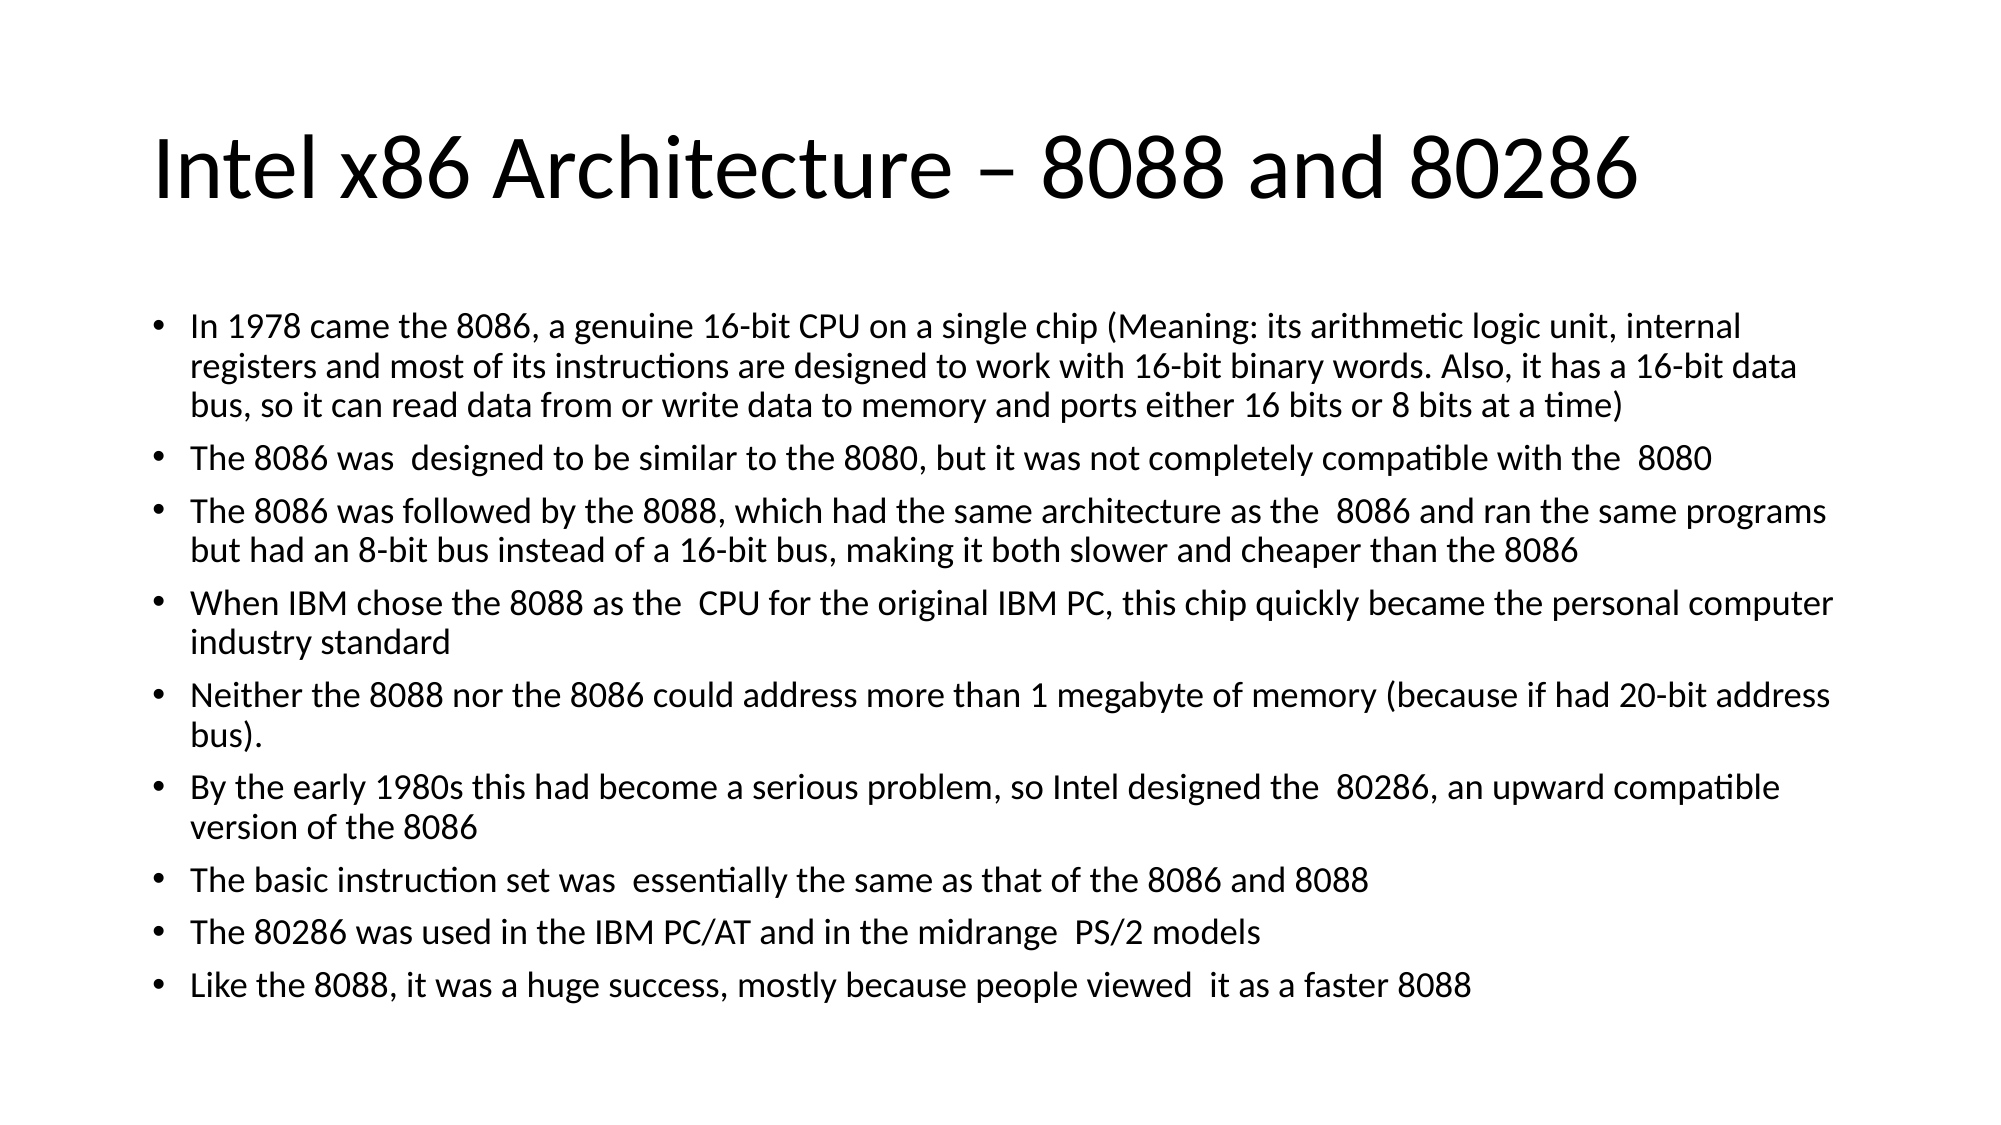

# Intel x86 Architecture – 8088 and 80286
In 1978 came the 8086, a genuine 16-bit CPU on a single chip (Meaning: its arithmetic logic unit, internal registers and most of its instructions are designed to work with 16-bit binary words. Also, it has a 16-bit data bus, so it can read data from or write data to memory and ports either 16 bits or 8 bits at a time)
The 8086 was  designed to be similar to the 8080, but it was not completely compatible with the  8080
The 8086 was followed by the 8088, which had the same architecture as the  8086 and ran the same programs but had an 8-bit bus instead of a 16-bit bus, making it both slower and cheaper than the 8086
When IBM chose the 8088 as the  CPU for the original IBM PC, this chip quickly became the personal computer industry standard
Neither the 8088 nor the 8086 could address more than 1 megabyte of memory (because if had 20-bit address bus).
By the early 1980s this had become a serious problem, so Intel designed the  80286, an upward compatible version of the 8086
The basic instruction set was  essentially the same as that of the 8086 and 8088
The 80286 was used in the IBM PC/AT and in the midrange  PS/2 models
Like the 8088, it was a huge success, mostly because people viewed  it as a faster 8088